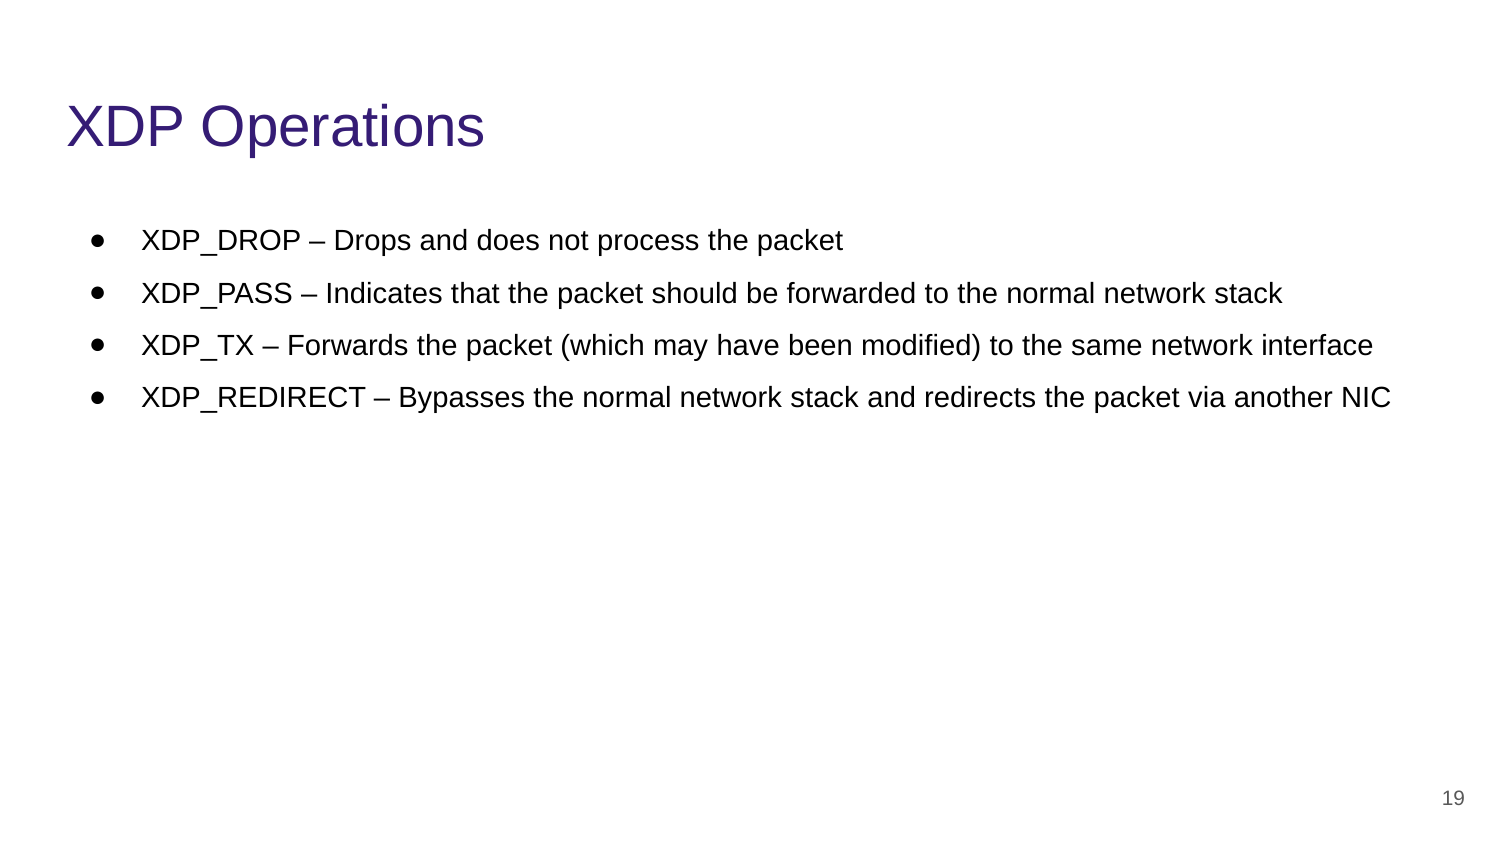

# XDP Operations
XDP_DROP – Drops and does not process the packet
XDP_PASS – Indicates that the packet should be forwarded to the normal network stack
XDP_TX – Forwards the packet (which may have been modified) to the same network interface
XDP_REDIRECT – Bypasses the normal network stack and redirects the packet via another NIC
19